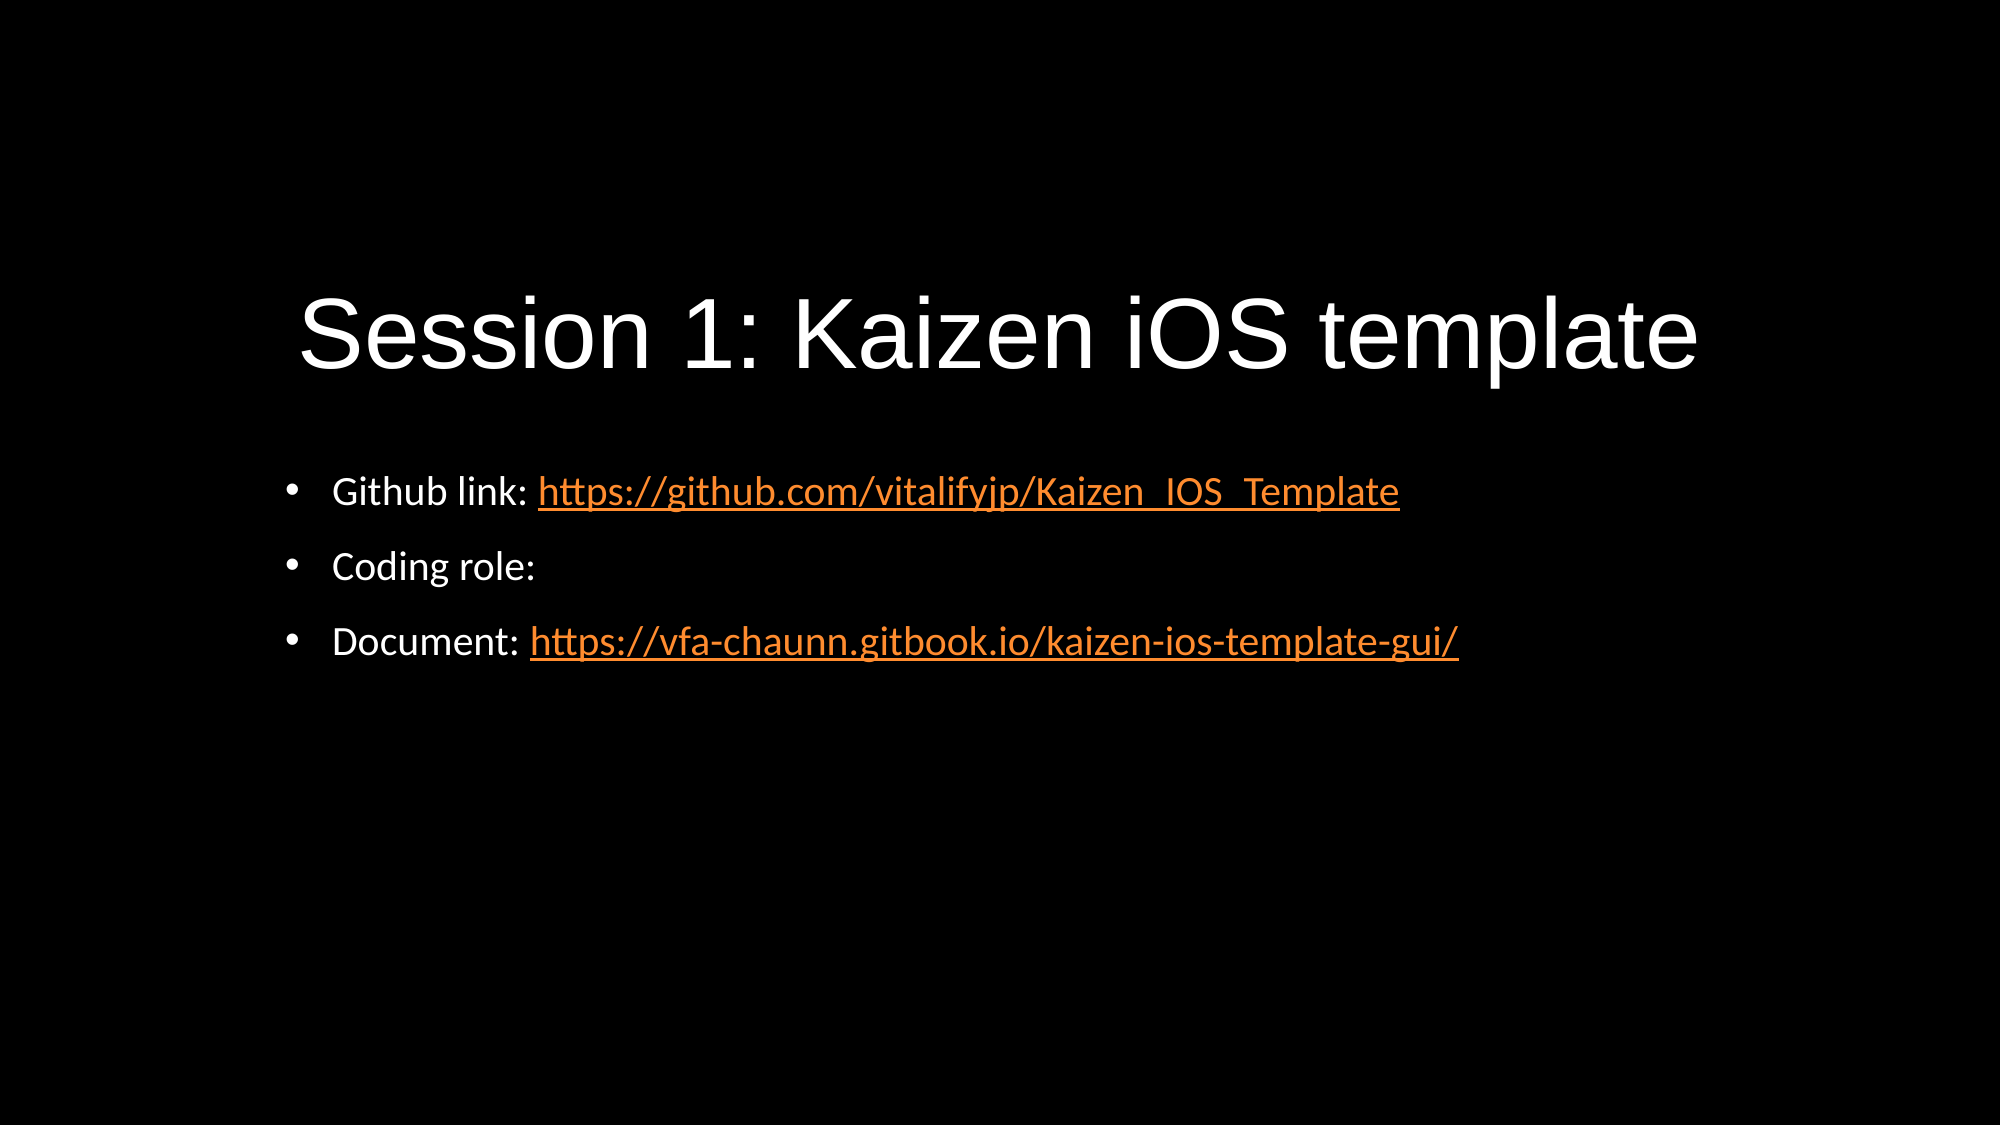

# Session 1: Kaizen iOS template
Github link: https://github.com/vitalifyjp/Kaizen_IOS_Template
Coding role:
Document: https://vfa-chaunn.gitbook.io/kaizen-ios-template-gui/